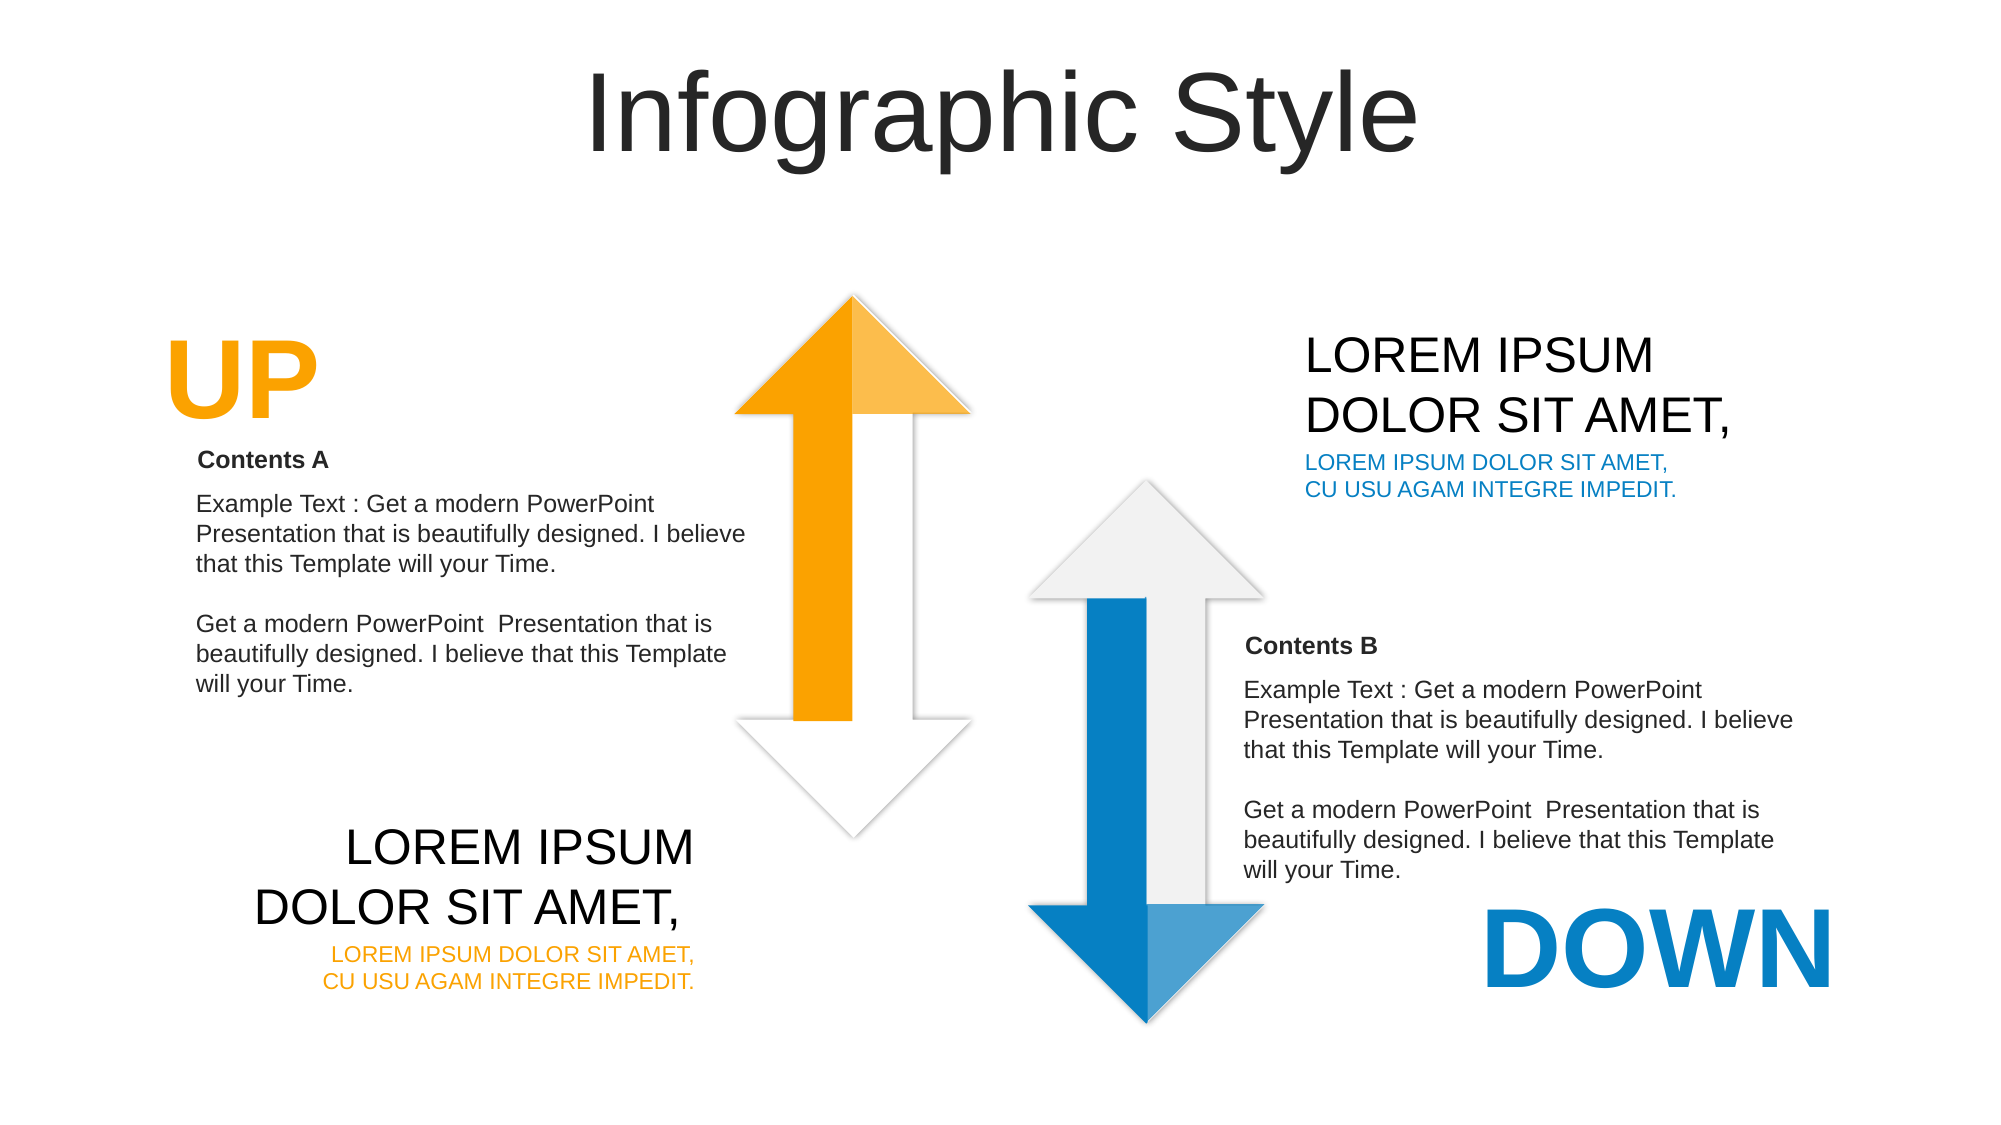

Infographic Style

UP
LOREM IPSUM
DOLOR SIT AMET,
Contents A
Example Text : Get a modern PowerPoint  Presentation that is beautifully designed. I believe that this Template will your Time.

Get a modern PowerPoint  Presentation that is beautifully designed. I believe that this Template will your Time.
LOREM IPSUM DOLOR SIT AMET,
CU USU AGAM INTEGRE IMPEDIT.

Contents B
Example Text : Get a modern PowerPoint  Presentation that is beautifully designed. I believe that this Template will your Time.

Get a modern PowerPoint  Presentation that is beautifully designed. I believe that this Template will your Time.
LOREM IPSUM
DOLOR SIT AMET,
DOWN
LOREM IPSUM DOLOR SIT AMET,
CU USU AGAM INTEGRE IMPEDIT.